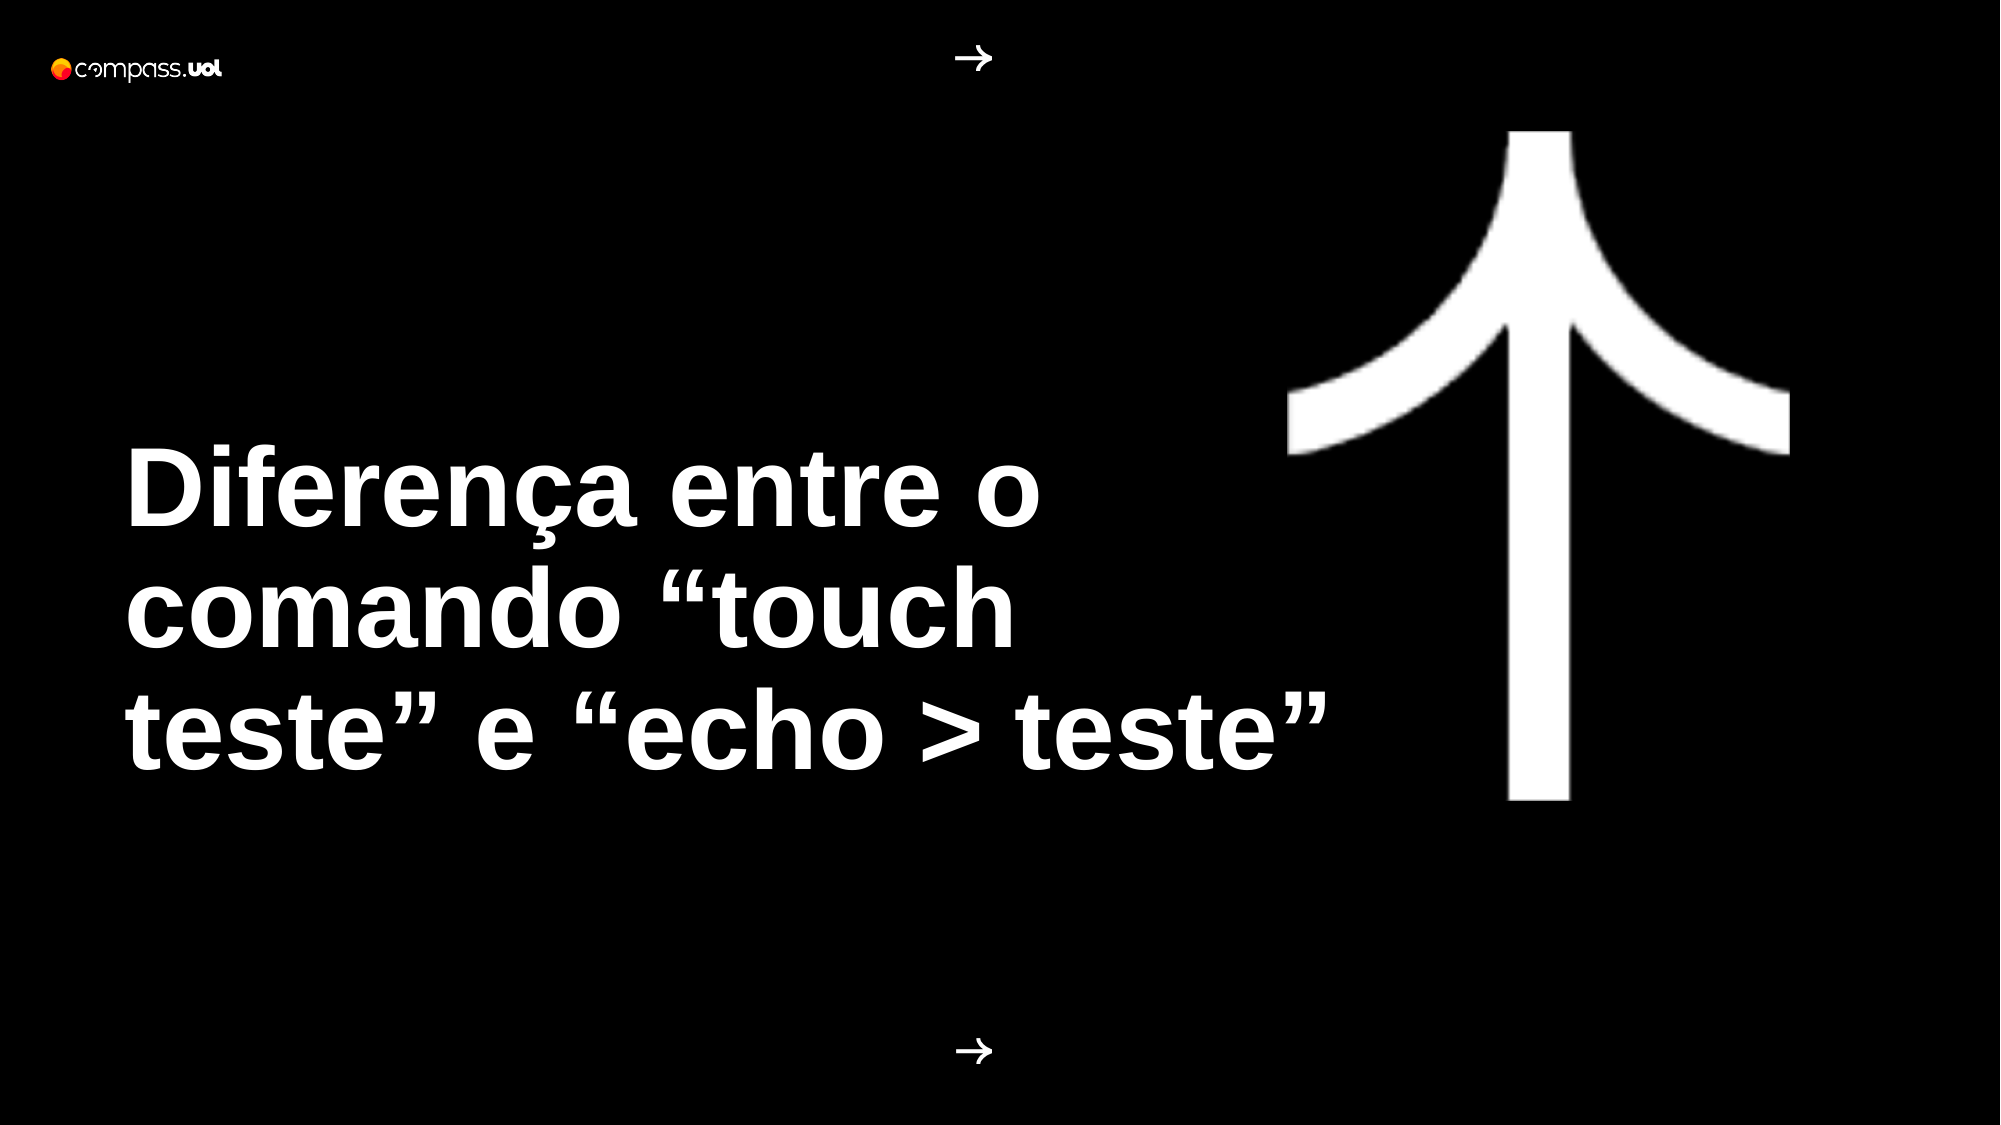

Diferença entre o comando “touch teste” e “echo > teste”